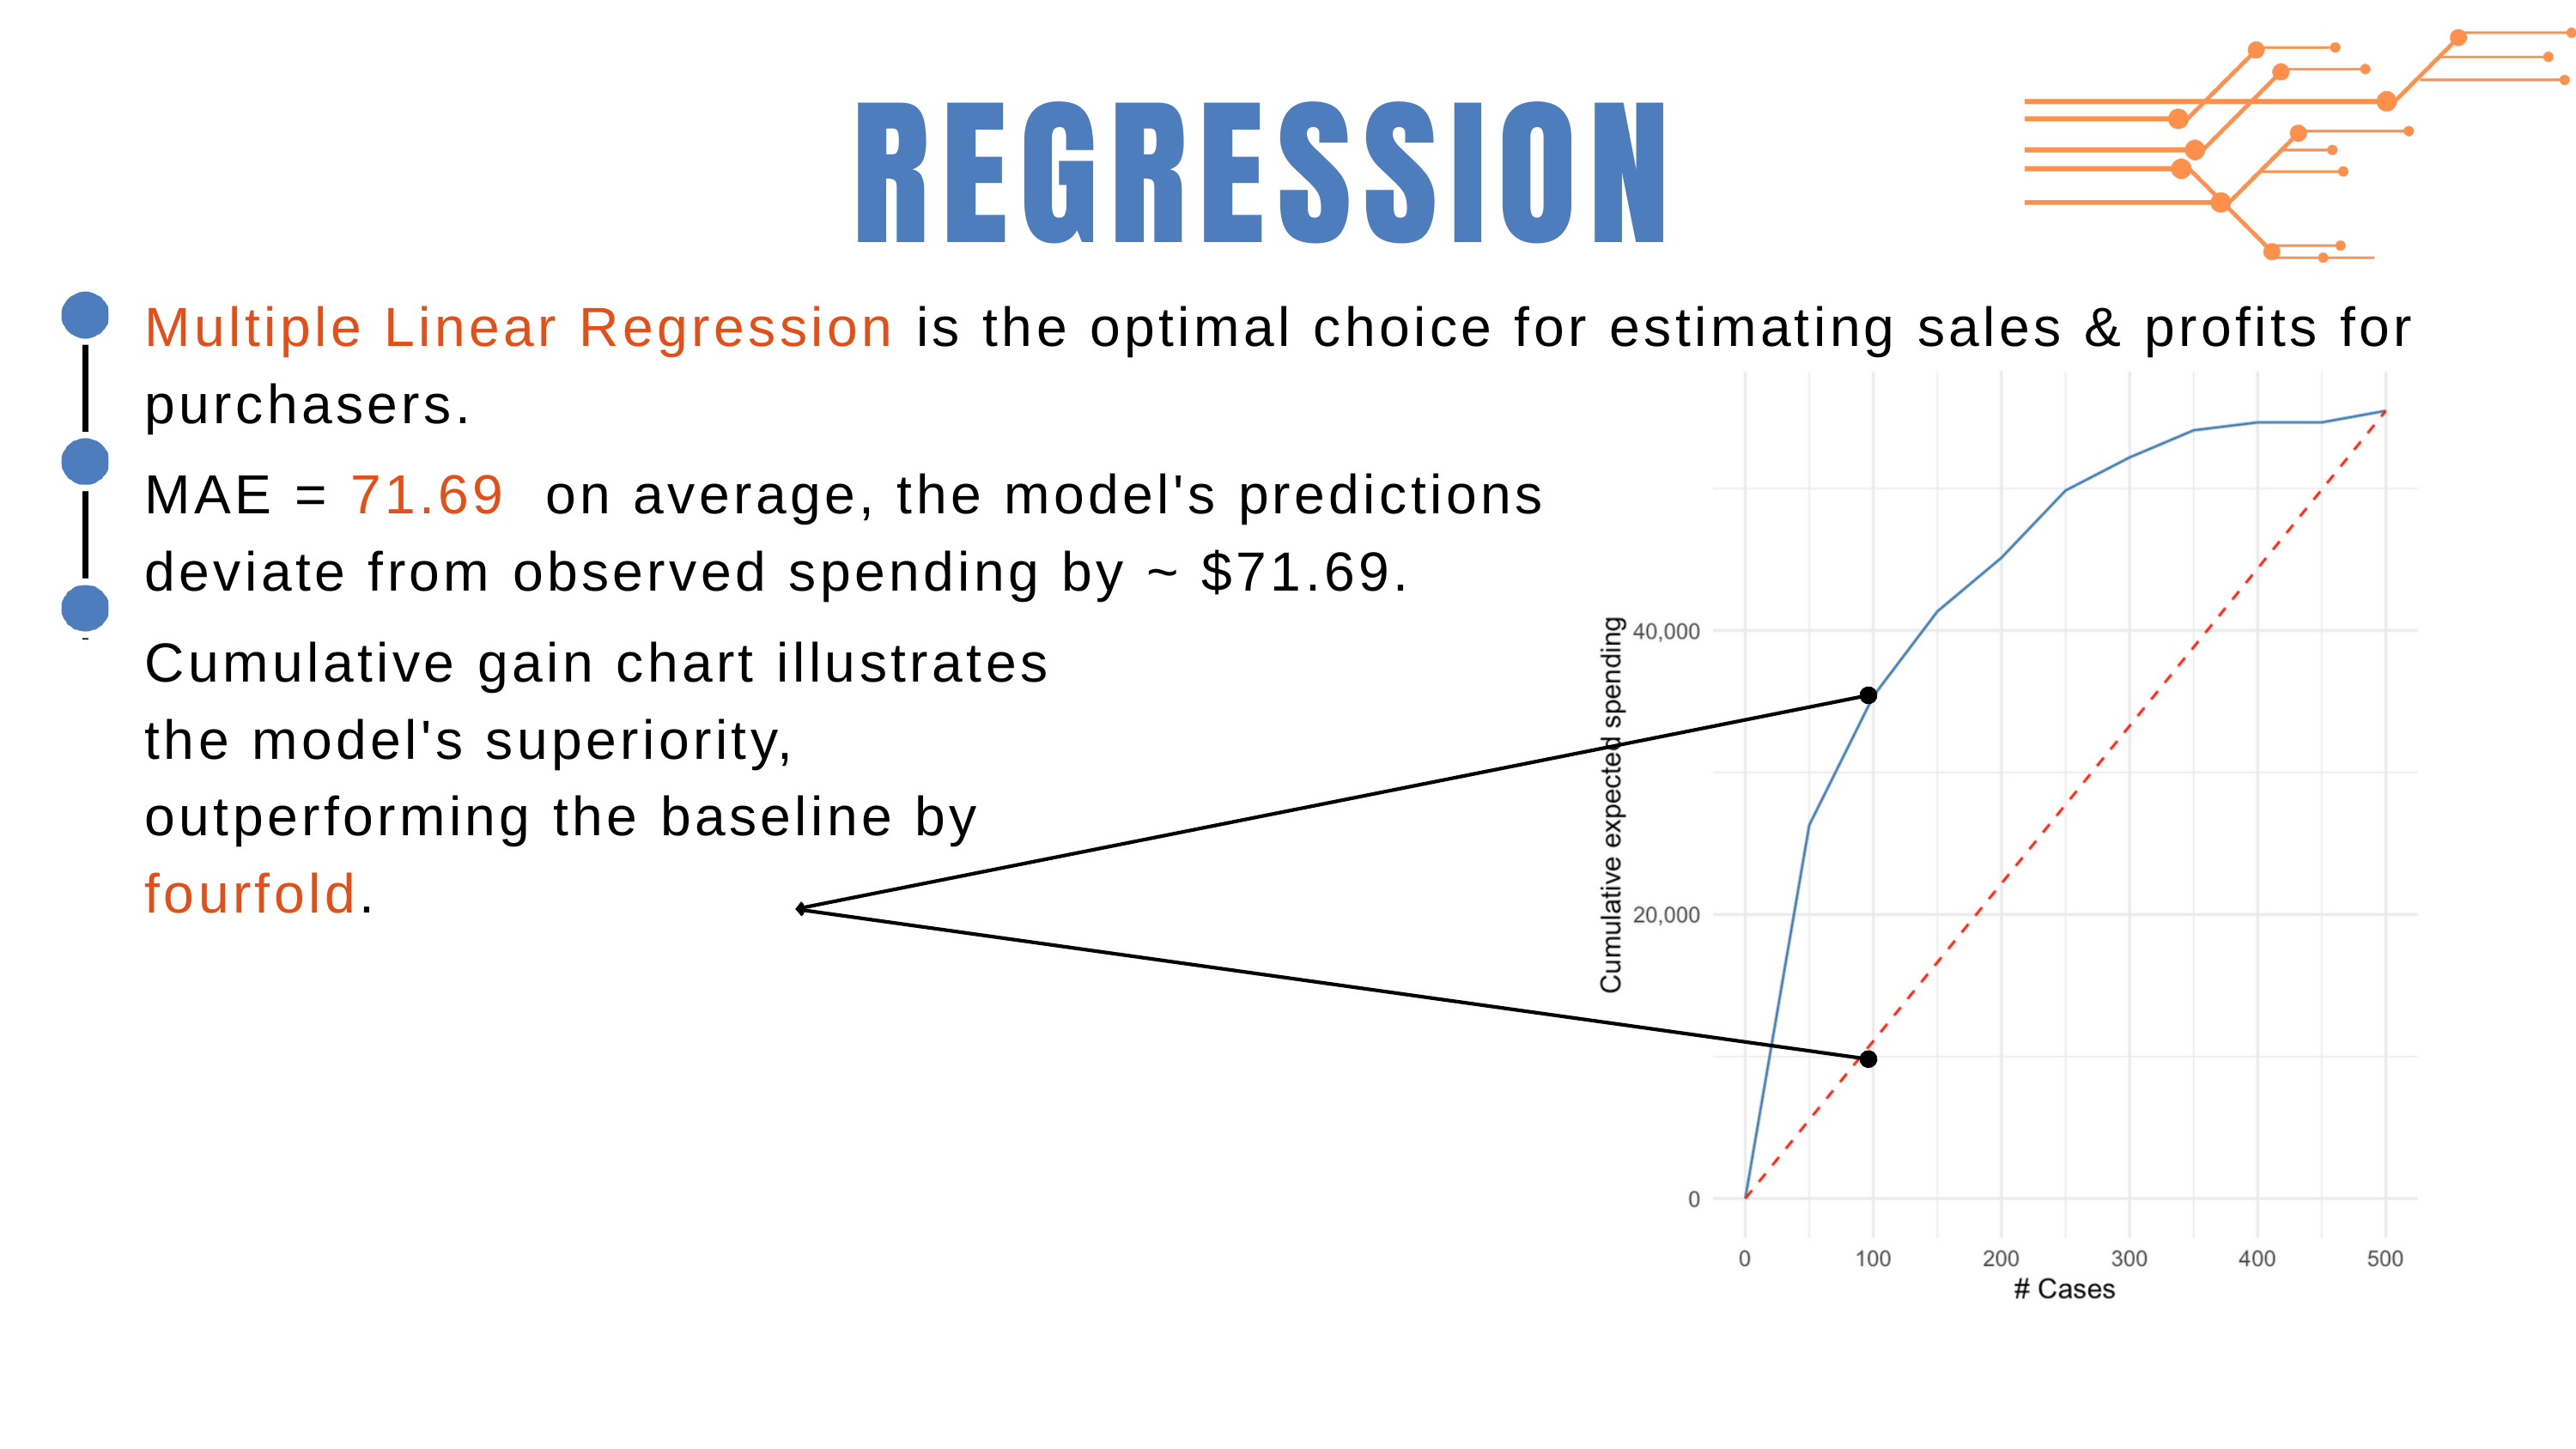

REGRESSION
Multiple Linear Regression is the optimal choice for estimating sales & profits for purchasers.

MAE = 71.69  on average, the model's predictions
deviate from observed spending by ~ $71.69.
Cumulative gain chart illustrates the model's superiority, outperforming the baseline by fourfold.